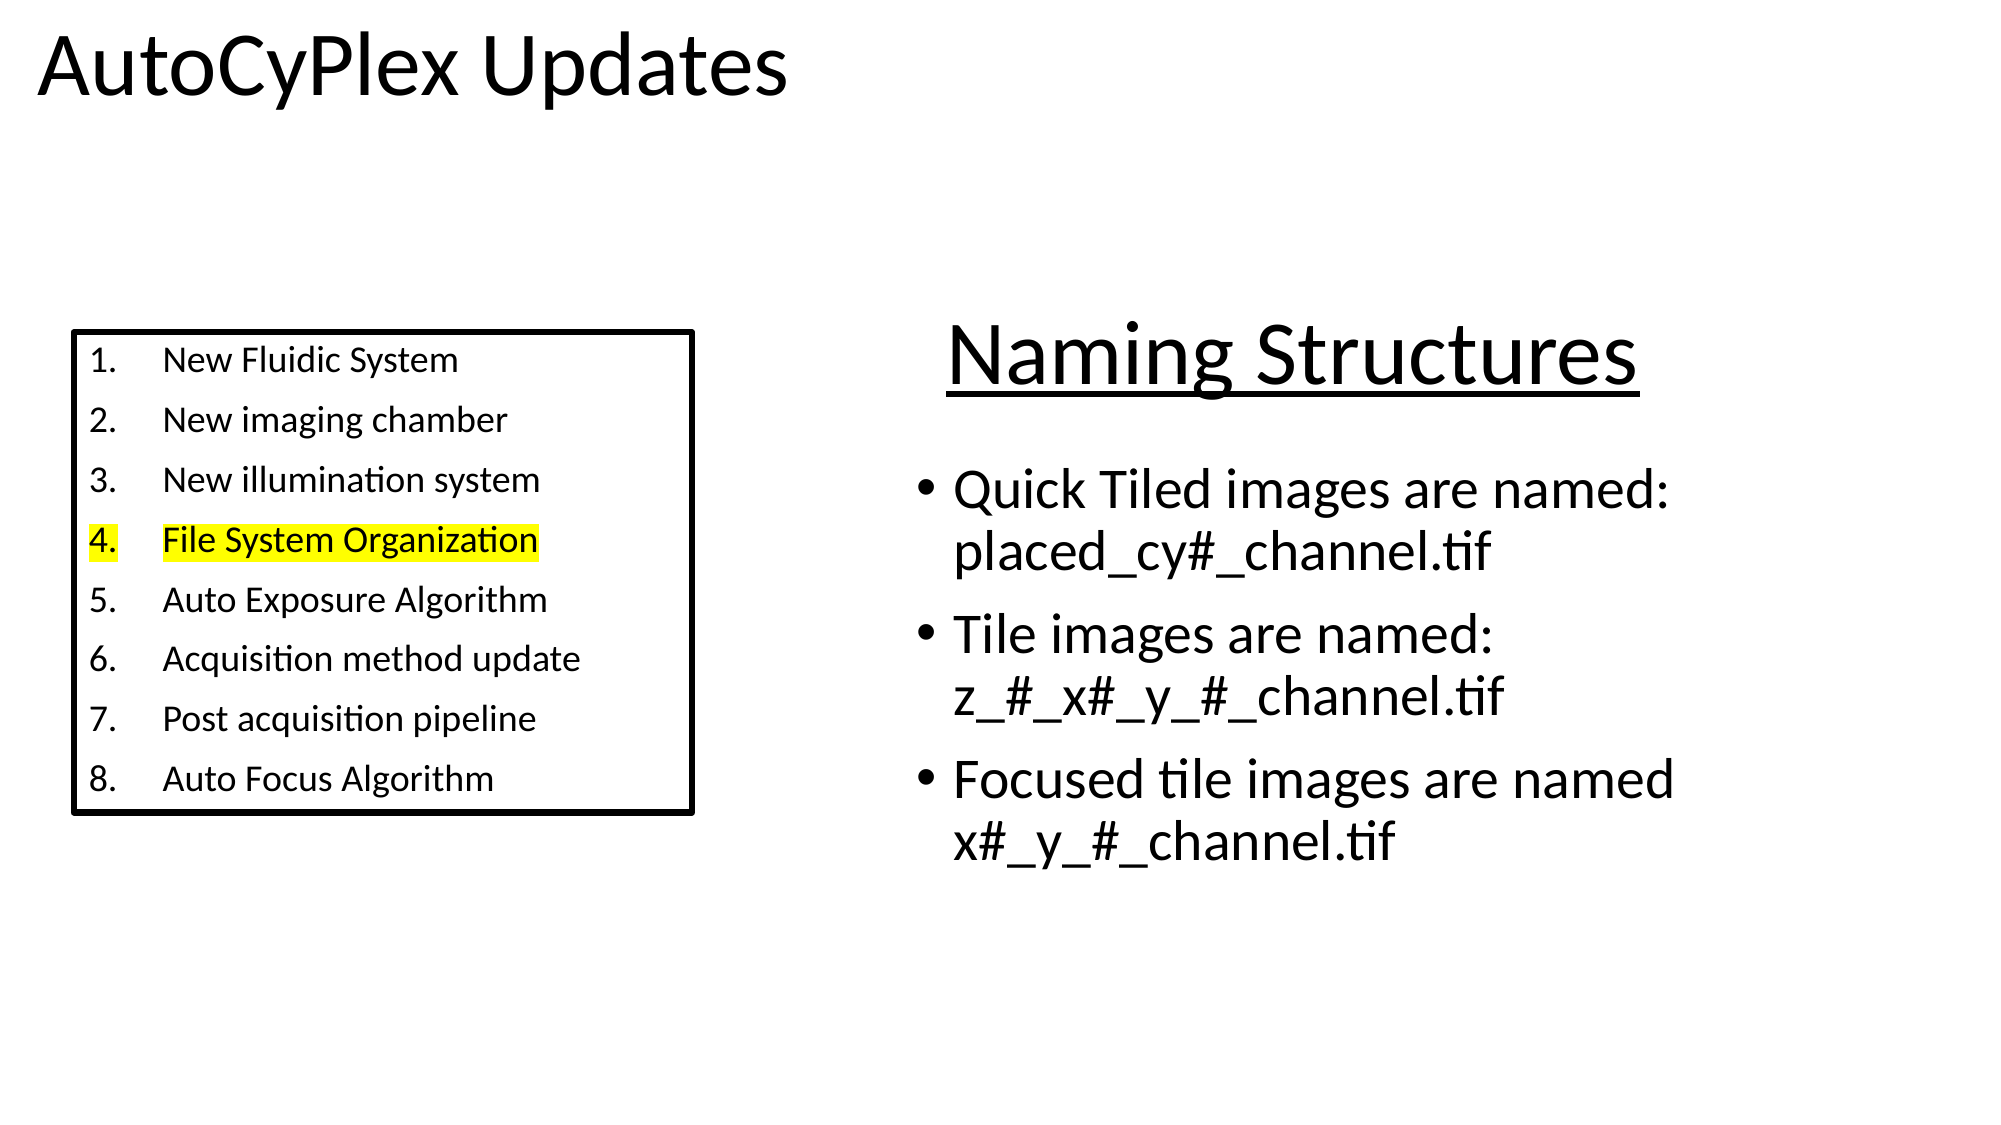

# AutoCyPlex Updates
Naming Structures
New Fluidic System
New imaging chamber
New illumination system
File System Organization
Auto Exposure Algorithm
Acquisition method update
Post acquisition pipeline
Auto Focus Algorithm

Quick Tiled images are named: placed_cy#_channel.tif
Tile images are named: z_#_x#_y_#_channel.tif
Focused tile images are named x#_y_#_channel.tif